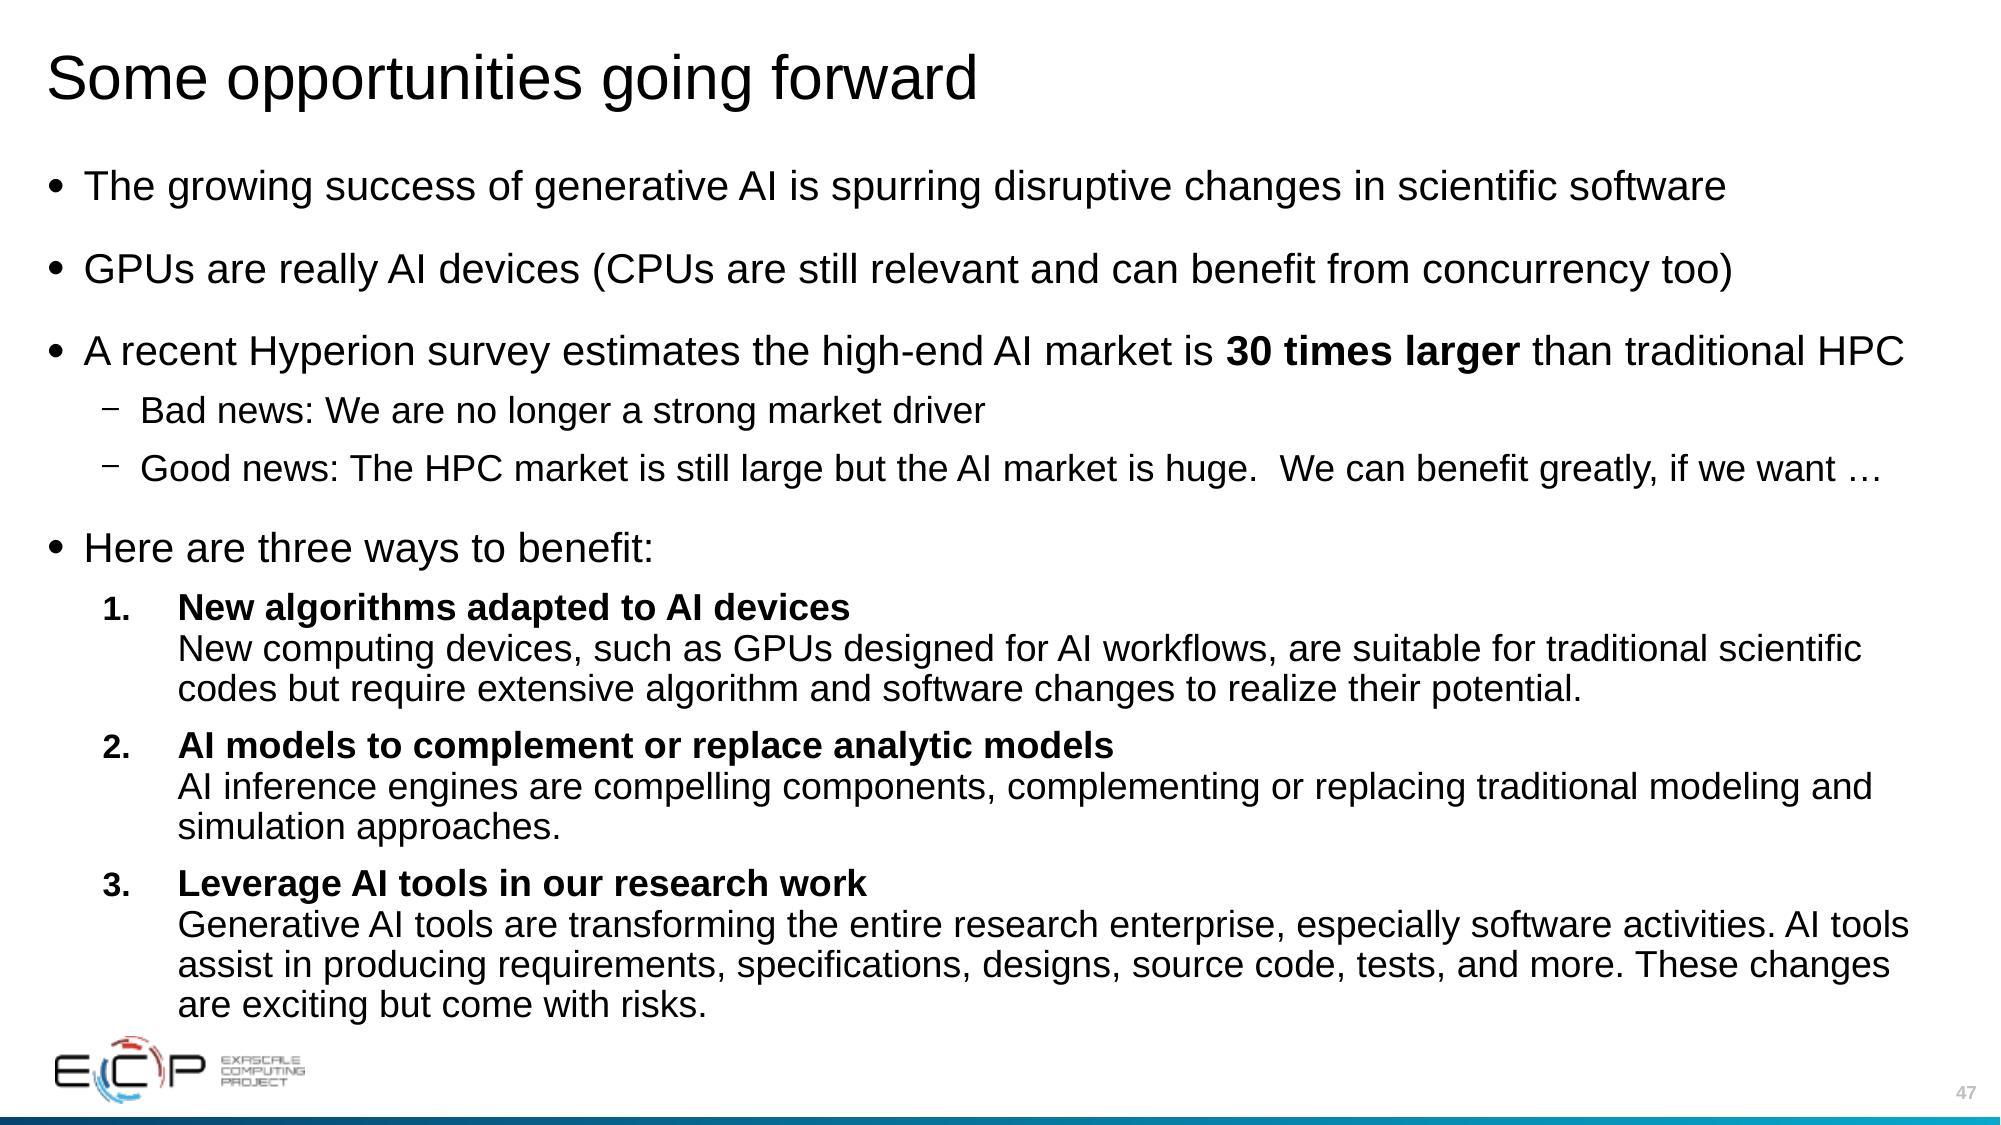

# Some opportunities going forward
The growing success of generative AI is spurring disruptive changes in scientific software
GPUs are really AI devices (CPUs are still relevant and can benefit from concurrency too)
A recent Hyperion survey estimates the high-end AI market is 30 times larger than traditional HPC
Bad news: We are no longer a strong market driver
Good news: The HPC market is still large but the AI market is huge.  We can benefit greatly, if we want …
Here are three ways to benefit:
New algorithms adapted to AI devices
New computing devices, such as GPUs designed for AI workflows, are suitable for traditional scientific codes but require extensive algorithm and software changes to realize their potential.
AI models to complement or replace analytic models
AI inference engines are compelling components, complementing or replacing traditional modeling and simulation approaches.
Leverage AI tools in our research work
Generative AI tools are transforming the entire research enterprise, especially software activities. AI tools assist in producing requirements, specifications, designs, source code, tests, and more. These changes are exciting but come with risks.